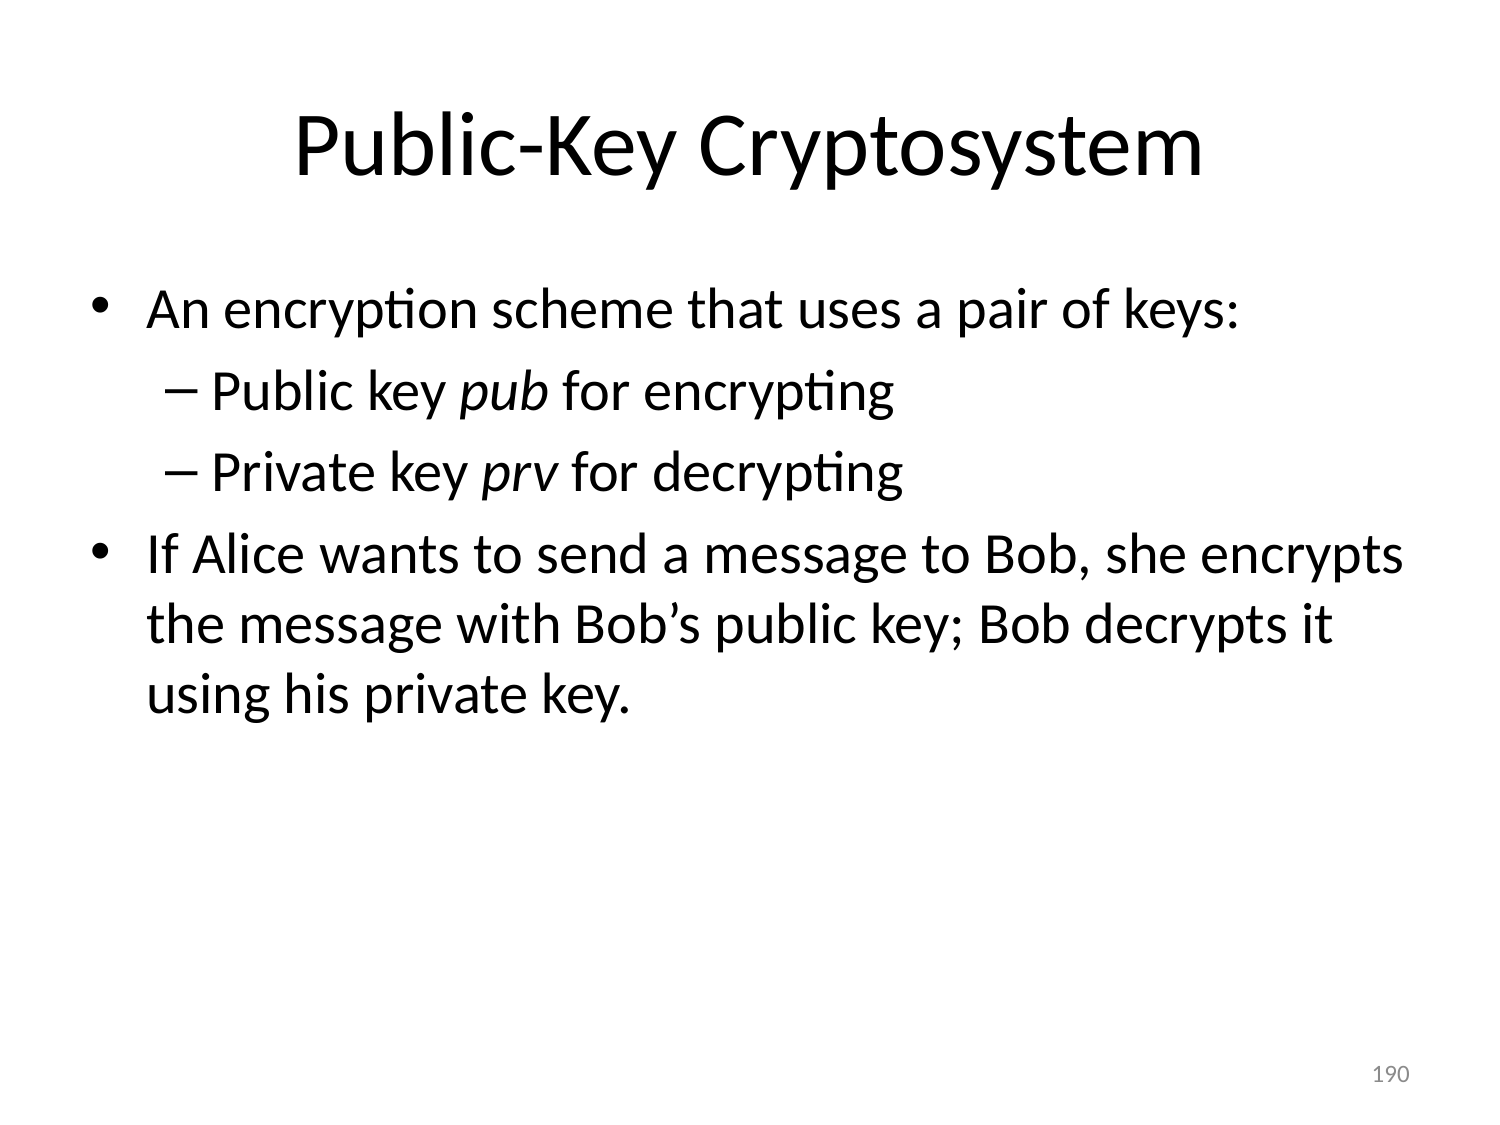

# Public-Key Cryptosystem
An encryption scheme that uses a pair of keys:
Public key pub for encrypting
Private key prv for decrypting
If Alice wants to send a message to Bob, she encrypts the message with Bob’s public key; Bob decrypts it using his private key.
190